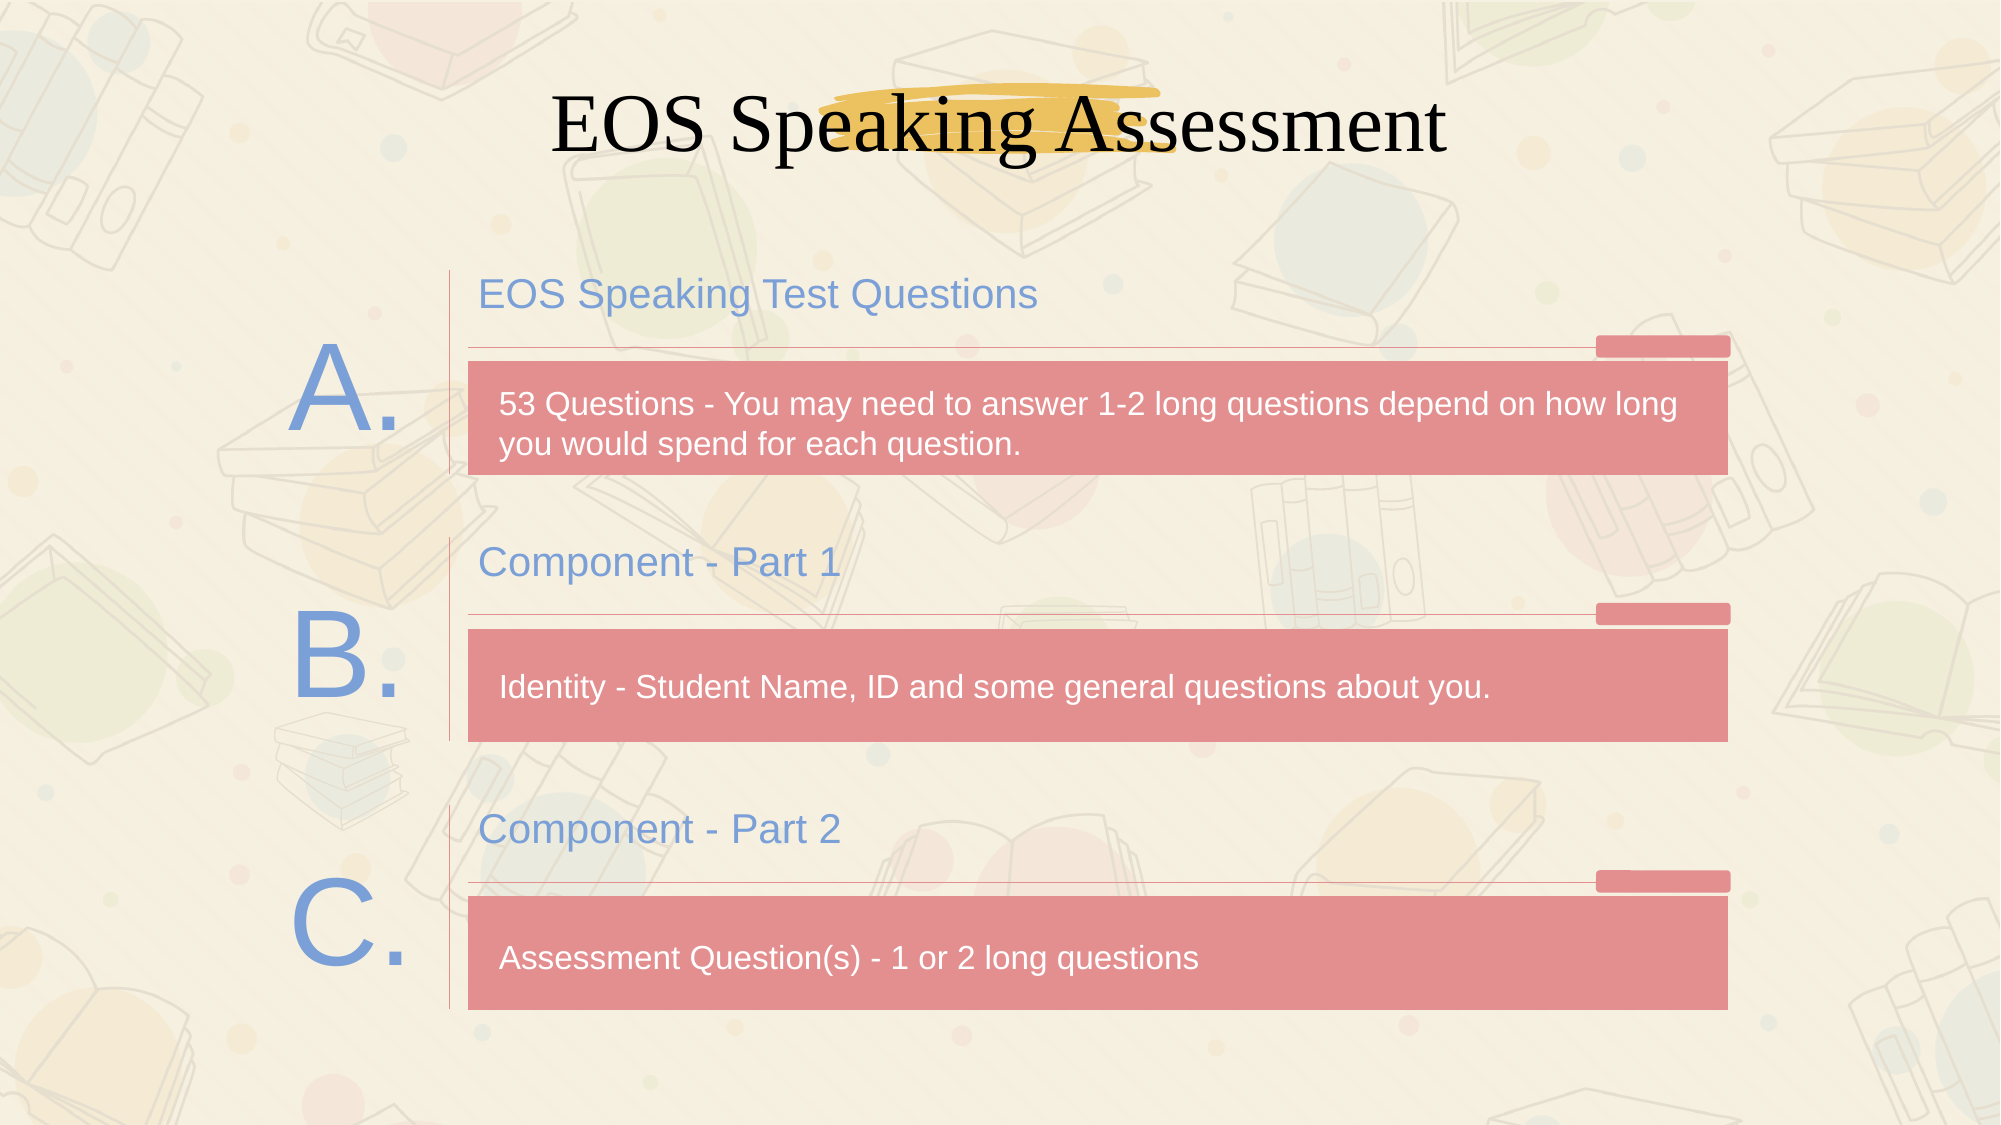

EOS Speaking Assessment
EOS Speaking Test Questions
A.

53 Questions - You may need to answer 1-2 long questions depend on how long you would spend for each question.
Component - Part 1
B.

Identity - Student Name, ID and some general questions about you.
Component - Part 2
C.

Assessment Question(s) - 1 or 2 long questions